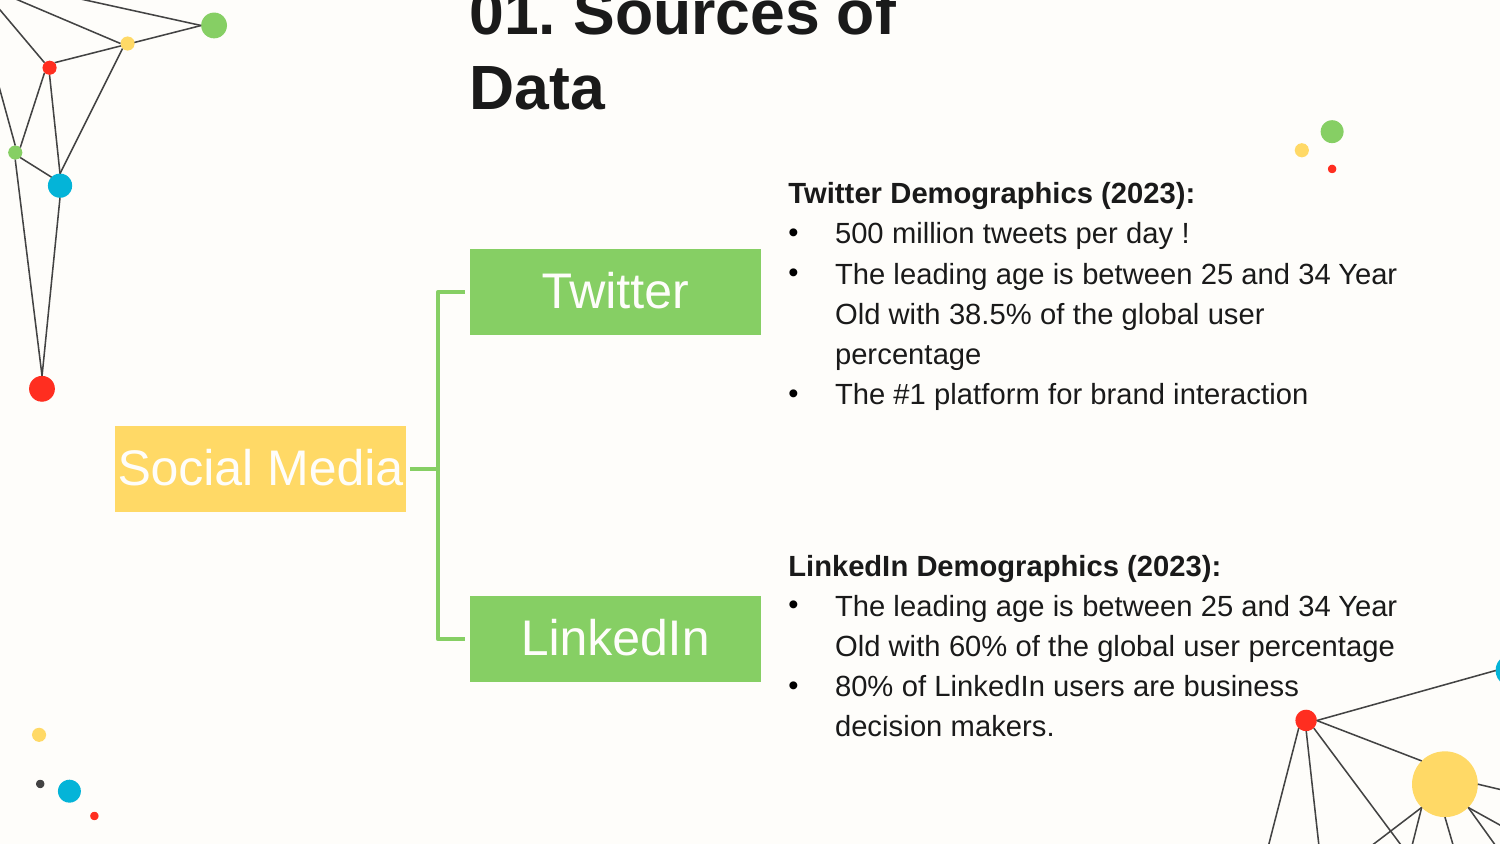

# 01. Sources of Data
Social Media
Twitter
LinkedIn

Twitter Demographics (2023):
500 million tweets per day !
The leading age is between 25 and 34 Year Old with 38.5% of the global user percentage
The #1 platform for brand interaction

LinkedIn Demographics (2023):
The leading age is between 25 and 34 Year Old with 60% of the global user percentage
80% of LinkedIn users are business decision makers.